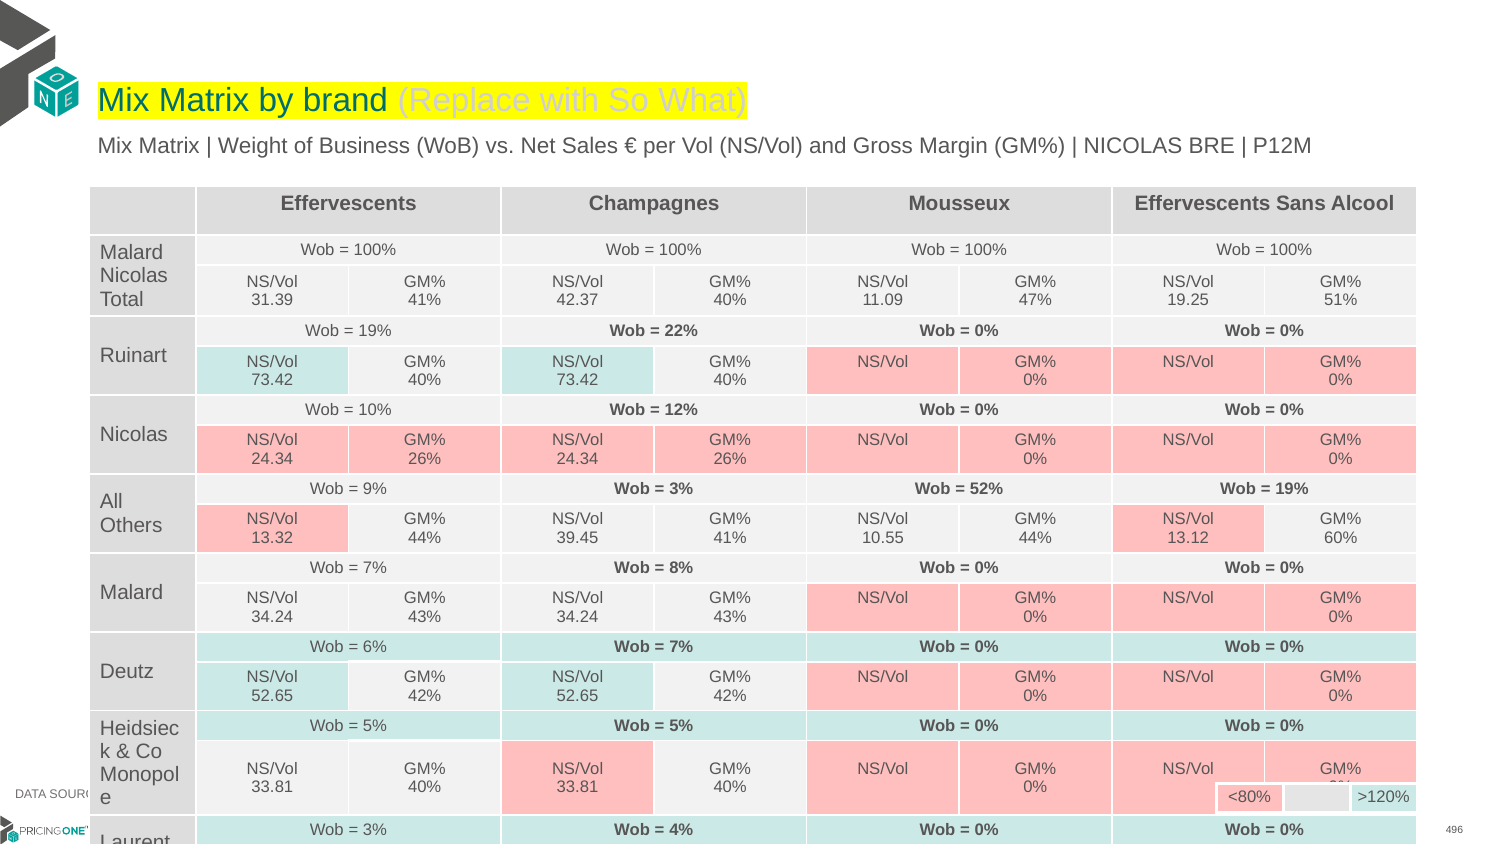

# Mix Matrix by brand (Replace with So What)
Mix Matrix | Weight of Business (WoB) vs. Net Sales € per Vol (NS/Vol) and Gross Margin (GM%) | NICOLAS BRE | P12M
|  | Effervescents |  | Champagnes |  | Mousseux |  | Effervescents Sans Alcool |  |
| --- | --- | --- | --- | --- | --- | --- | --- | --- |
| Malard Nicolas Total | Wob = 100% |  | Wob = 100% |  | Wob = 100% |  | Wob = 100% |  |
|  | NS/Vol 31.39 | GM% 41% | NS/Vol 42.37 | GM% 40% | NS/Vol 11.09 | GM% 47% | NS/Vol 19.25 | GM% 51% |
| Ruinart | Wob = 19% |  | Wob = 22% |  | Wob = 0% |  | Wob = 0% |  |
|  | NS/Vol 73.42 | GM% 40% | NS/Vol 73.42 | GM% 40% | NS/Vol | GM% 0% | NS/Vol | GM% 0% |
| Nicolas | Wob = 10% |  | Wob = 12% |  | Wob = 0% |  | Wob = 0% |  |
|  | NS/Vol 24.34 | GM% 26% | NS/Vol 24.34 | GM% 26% | NS/Vol | GM% 0% | NS/Vol | GM% 0% |
| All Others | Wob = 9% |  | Wob = 3% |  | Wob = 52% |  | Wob = 19% |  |
|  | NS/Vol 13.32 | GM% 44% | NS/Vol 39.45 | GM% 41% | NS/Vol 10.55 | GM% 44% | NS/Vol 13.12 | GM% 60% |
| Malard | Wob = 7% |  | Wob = 8% |  | Wob = 0% |  | Wob = 0% |  |
|  | NS/Vol 34.24 | GM% 43% | NS/Vol 34.24 | GM% 43% | NS/Vol | GM% 0% | NS/Vol | GM% 0% |
| Deutz | Wob = 6% |  | Wob = 7% |  | Wob = 0% |  | Wob = 0% |  |
|  | NS/Vol 52.65 | GM% 42% | NS/Vol 52.65 | GM% 42% | NS/Vol | GM% 0% | NS/Vol | GM% 0% |
| Heidsieck & Co Monopole | Wob = 5% |  | Wob = 5% |  | Wob = 0% |  | Wob = 0% |  |
|  | NS/Vol 33.81 | GM% 40% | NS/Vol 33.81 | GM% 40% | NS/Vol | GM% 0% | NS/Vol | GM% 0% |
| Laurent Perrier | Wob = 3% |  | Wob = 4% |  | Wob = 0% |  | Wob = 0% |  |
|  | NS/Vol 50.38 | GM% 41% | NS/Vol 50.38 | GM% 41% | NS/Vol | GM% 0% | NS/Vol | GM% 0% |
| De Bligny | Wob = 3% |  | Wob = 4% |  | Wob = 0% |  | Wob = 0% |  |
|  | NS/Vol 34.40 | GM% 45% | NS/Vol 34.40 | GM% 45% | NS/Vol | GM% 0% | NS/Vol | GM% 0% |
| Ayala | Wob = 3% |  | Wob = 4% |  | Wob = 0% |  | Wob = 0% |  |
|  | NS/Vol 42.50 | GM% 41% | NS/Vol 42.50 | GM% 41% | NS/Vol | GM% 0% | NS/Vol | GM% 0% |
| Nicolas Feuillatte | Wob = 3% |  | Wob = 3% |  | Wob = 0% |  | Wob = 0% |  |
|  | NS/Vol 34.48 | GM% 45% | NS/Vol 34.48 | GM% 45% | NS/Vol | GM% 0% | NS/Vol | GM% 0% |
| Demoiselle | Wob = 3% |  | Wob = 3% |  | Wob = 0% |  | Wob = 0% |  |
|  | NS/Vol 40.42 | GM% 40% | NS/Vol 40.42 | GM% 40% | NS/Vol | GM% 0% | NS/Vol | GM% 0% |
| Besserat De Bellefon | Wob = 3% |  | Wob = 3% |  | Wob = 0% |  | Wob = 0% |  |
|  | NS/Vol 43.72 | GM% 44% | NS/Vol 43.72 | GM% 44% | NS/Vol | GM% 0% | NS/Vol | GM% 0% |
DATA SOURCE: Client P&L
| <80% |  | >120% |
| --- | --- | --- |

14/01/2024
496